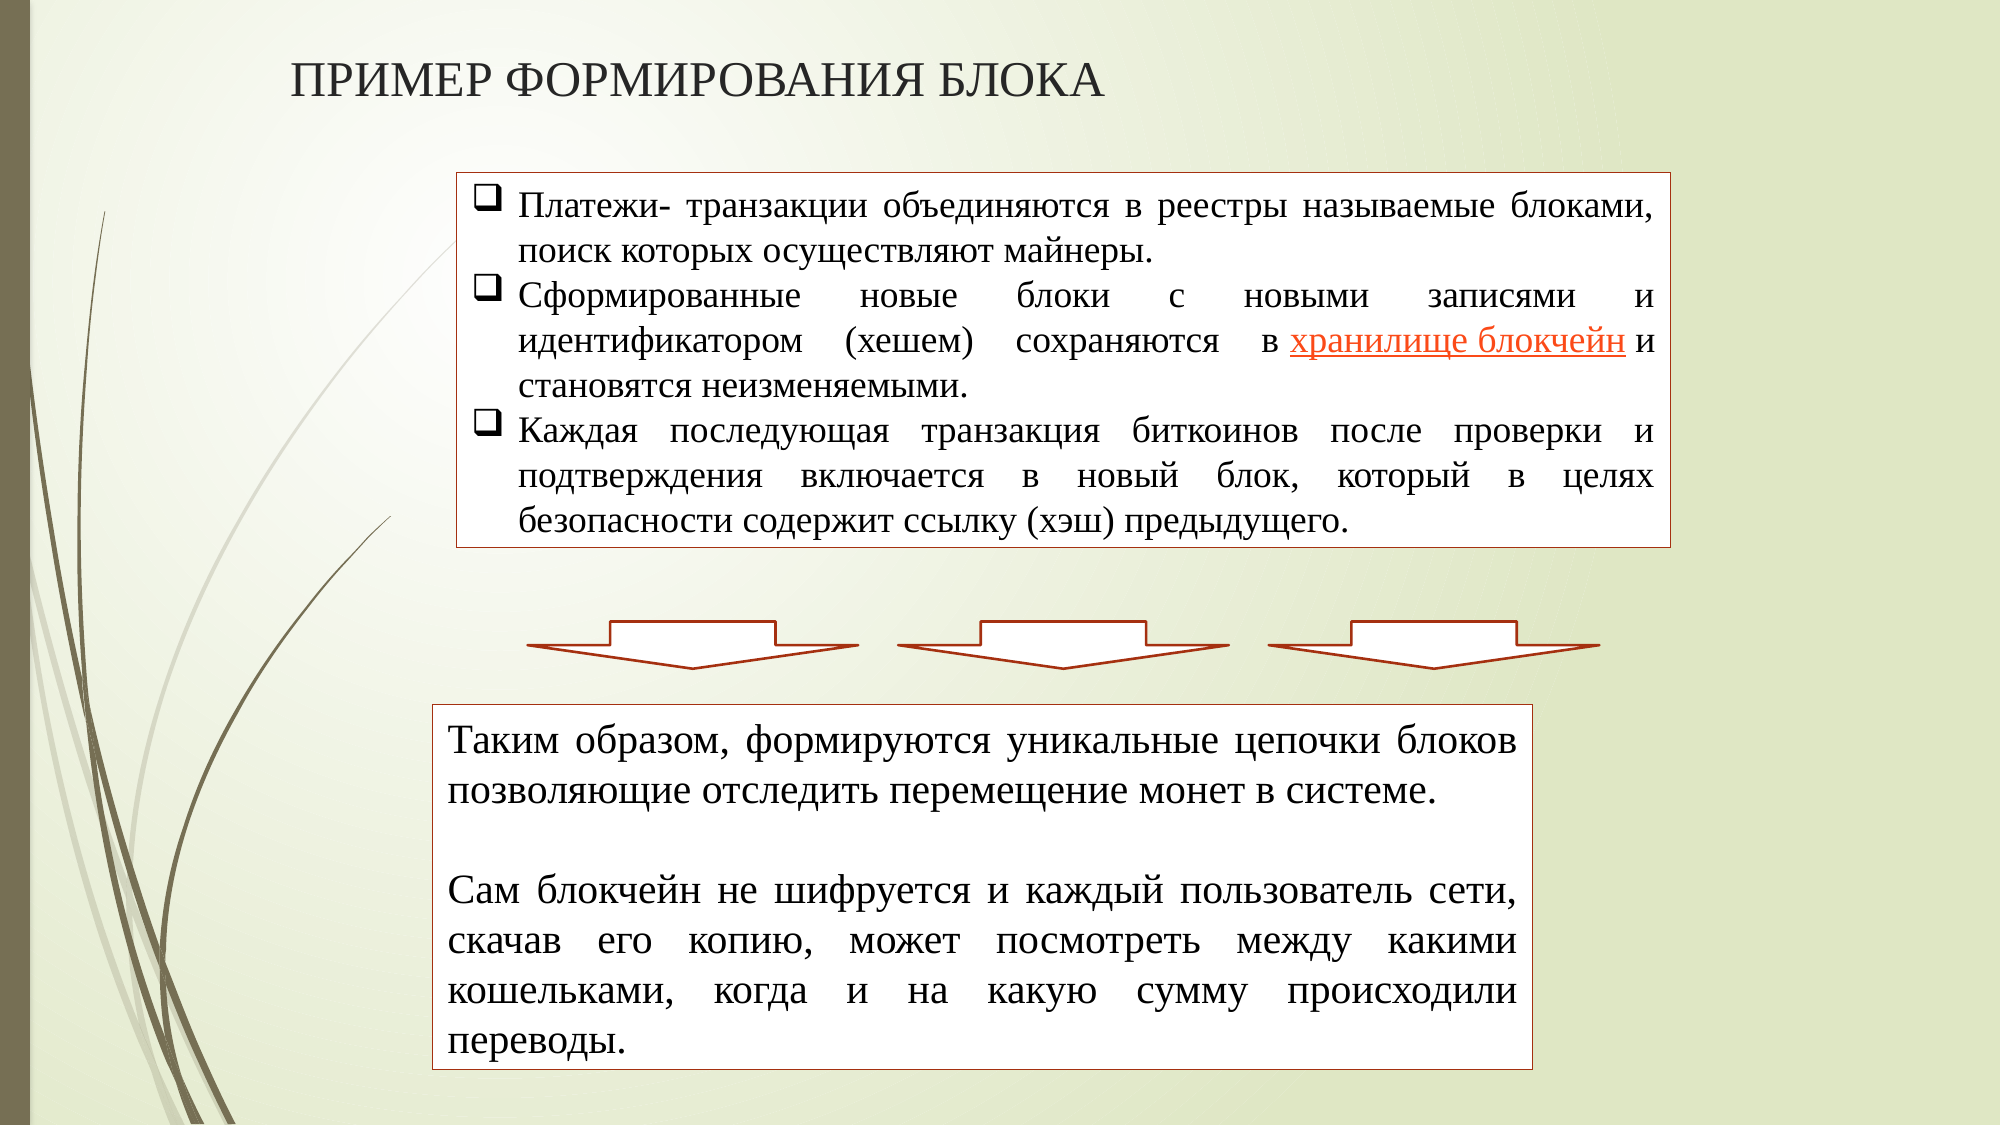

# ПРИМЕР ФОРМИРОВАНИЯ БЛОКА
Платежи- транзакции объединяются в реестры называемые блоками, поиск которых осуществляют майнеры.
Сформированные новые блоки с новыми записями и идентификатором (хешем) сохраняются в хранилище блокчейн и становятся неизменяемыми.
Каждая последующая транзакция биткоинов после проверки и подтверждения включается в новый блок, который в целях безопасности содержит ссылку (хэш) предыдущего.

Таким образом, формируются уникальные цепочки блоков позволяющие отследить перемещение монет в системе.

Сам блокчейн не шифруется и каждый пользователь сети, скачав его копию, может посмотреть между какими кошельками, когда и на какую сумму происходили переводы.